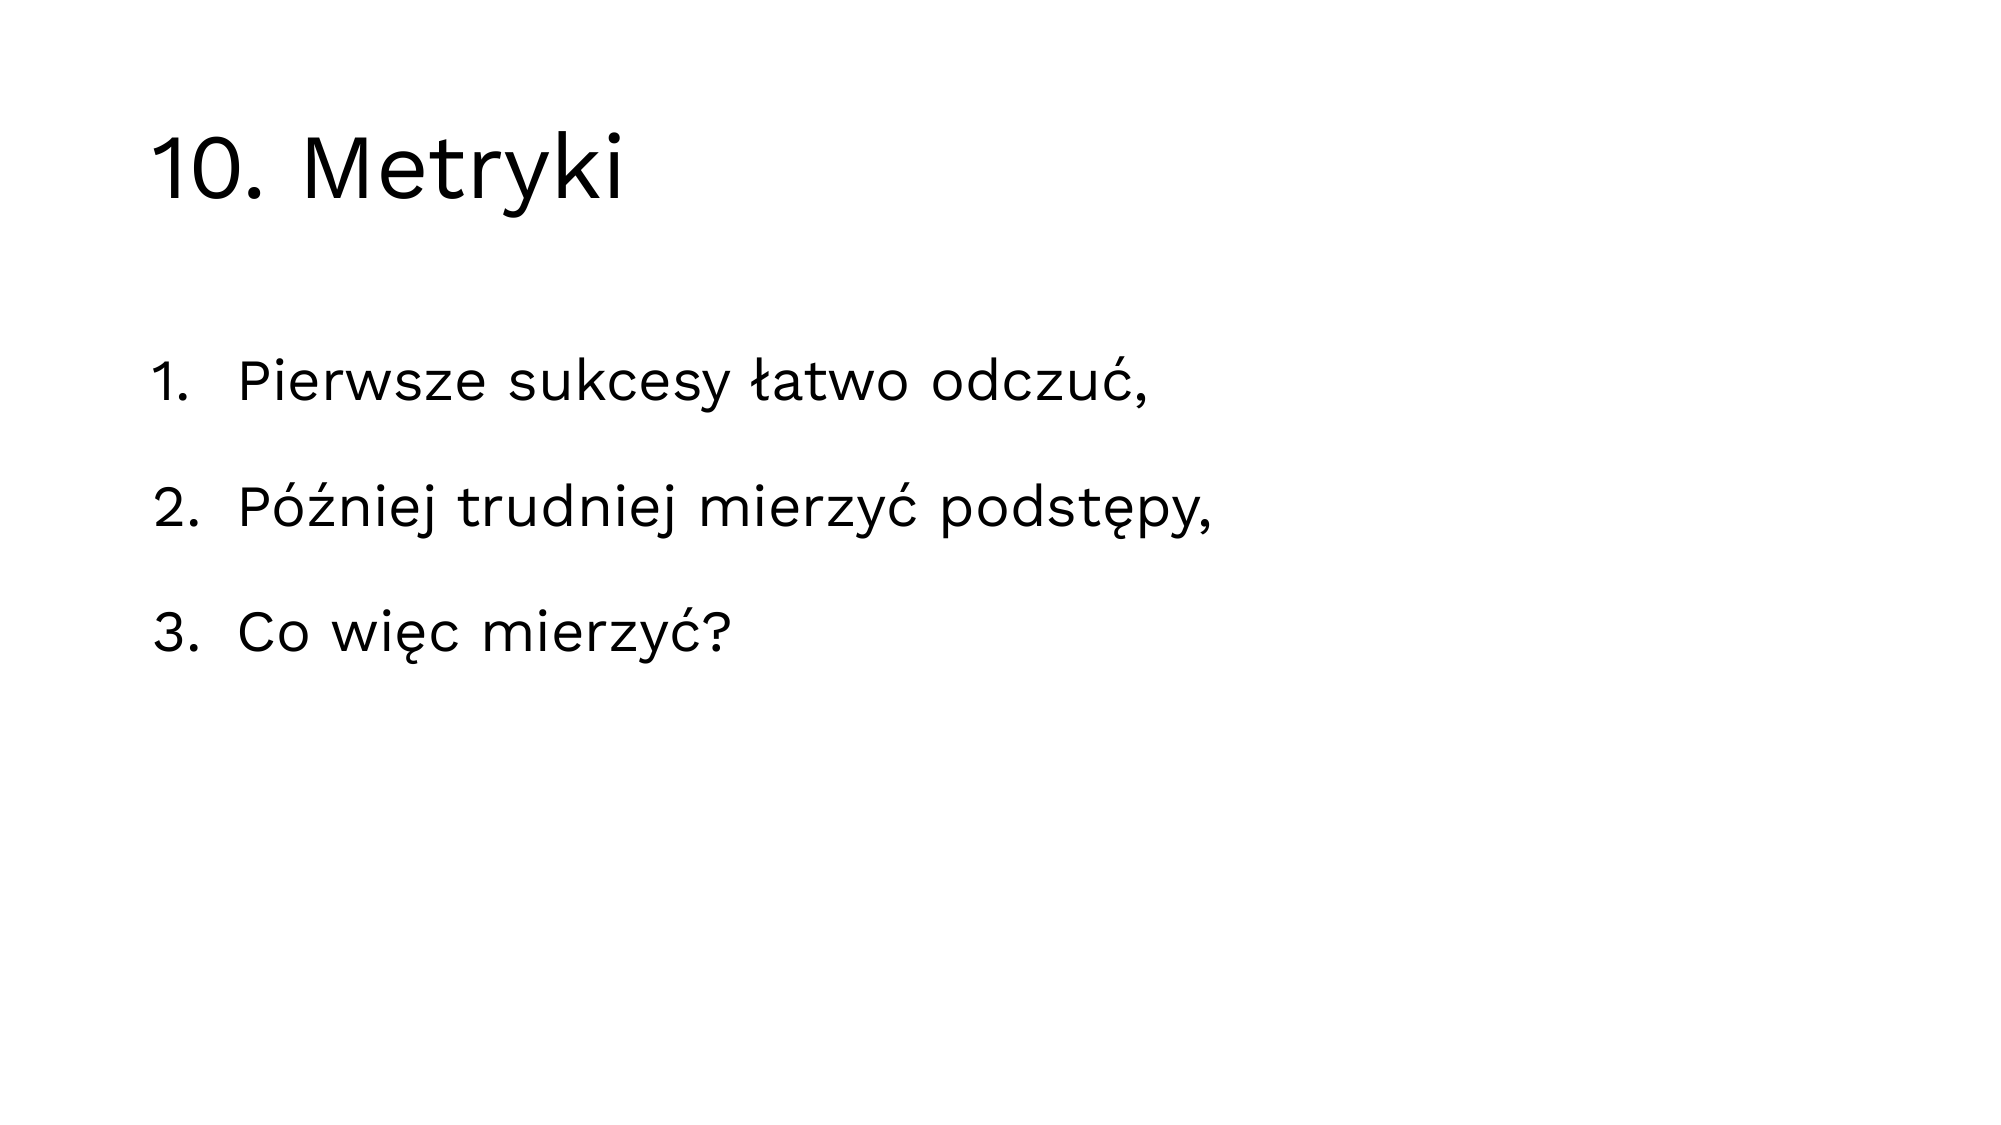

# 10. Metryki
Pierwsze sukcesy łatwo odczuć,
Później trudniej mierzyć podstępy,
Co więc mierzyć?